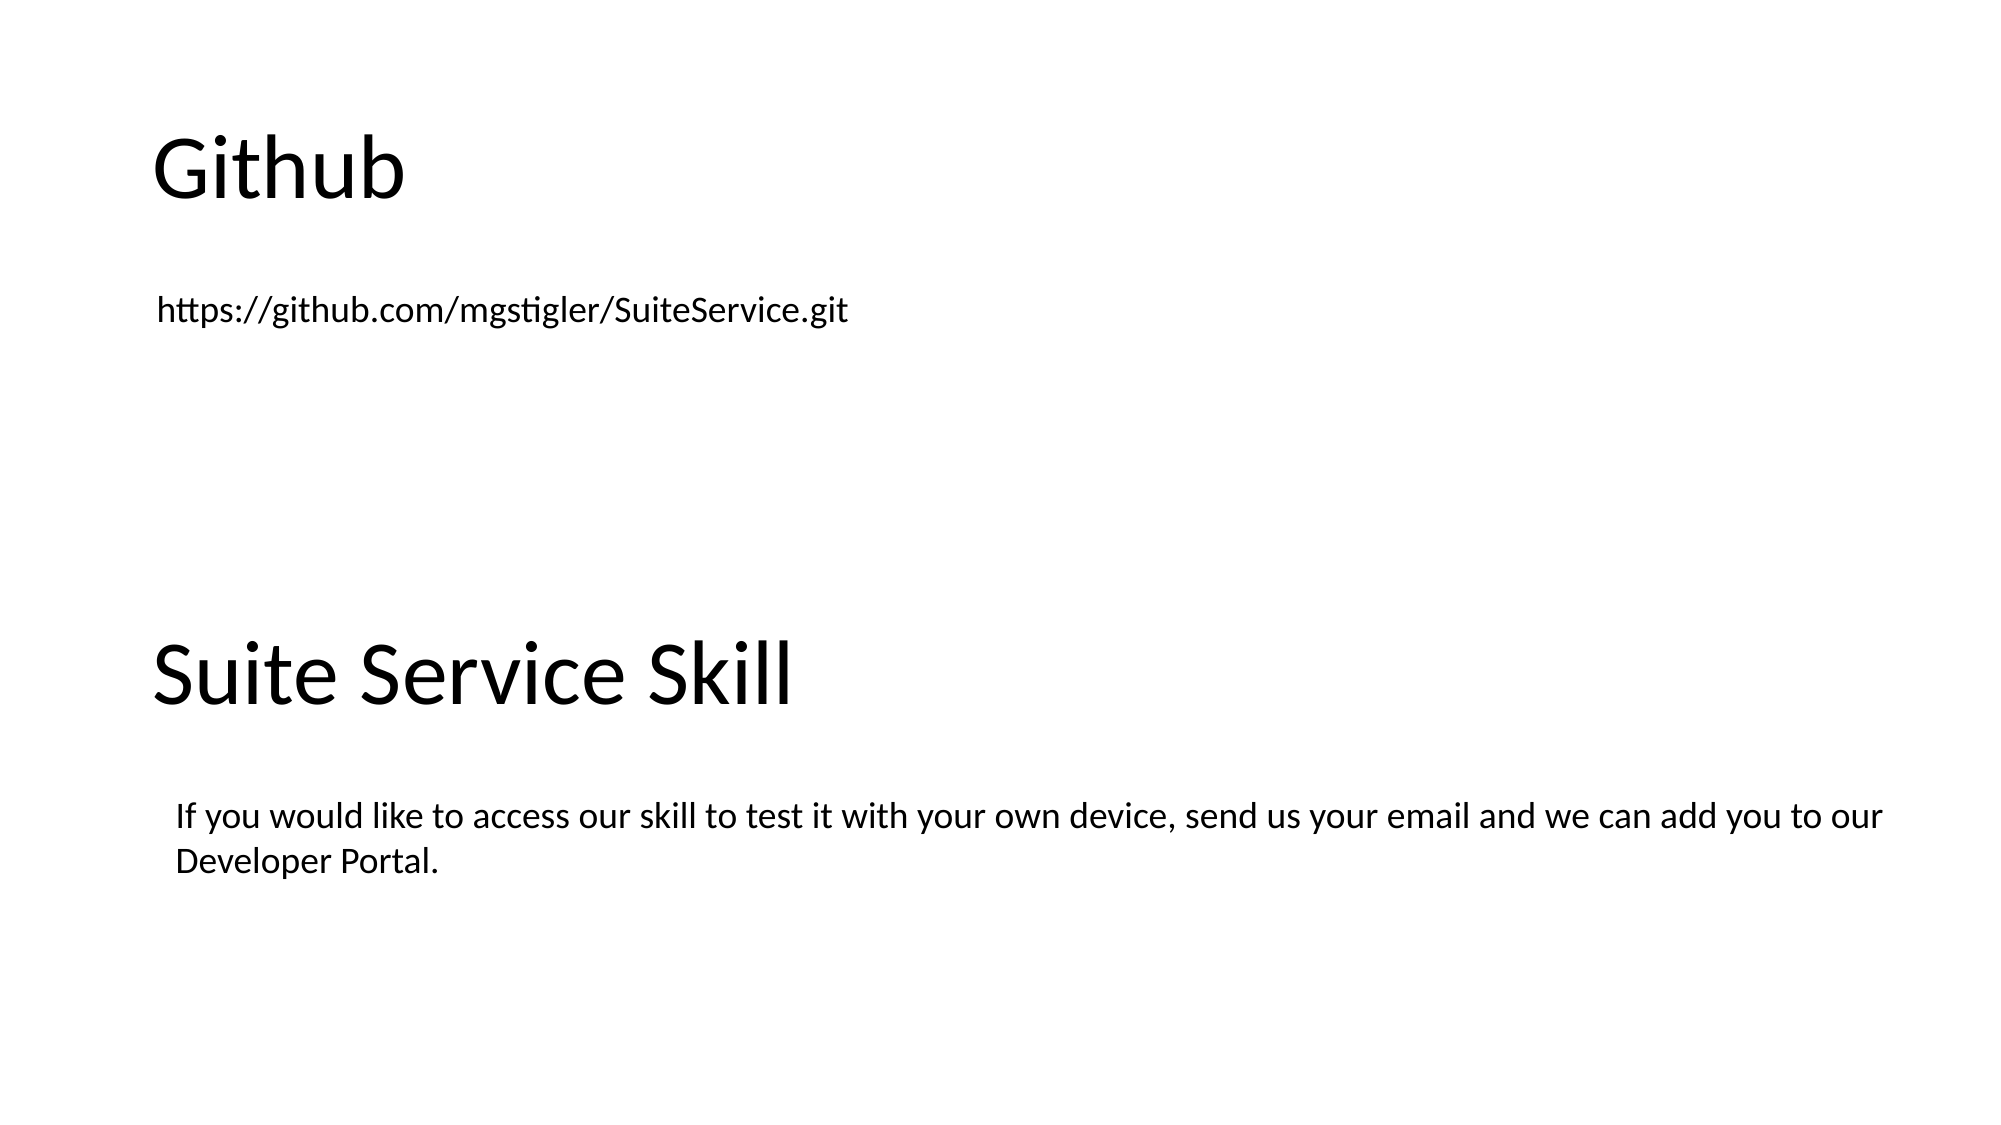

# Github
https://github.com/mgstigler/SuiteService.git
Suite Service Skill
If you would like to access our skill to test it with your own device, send us your email and we can add you to our
Developer Portal.